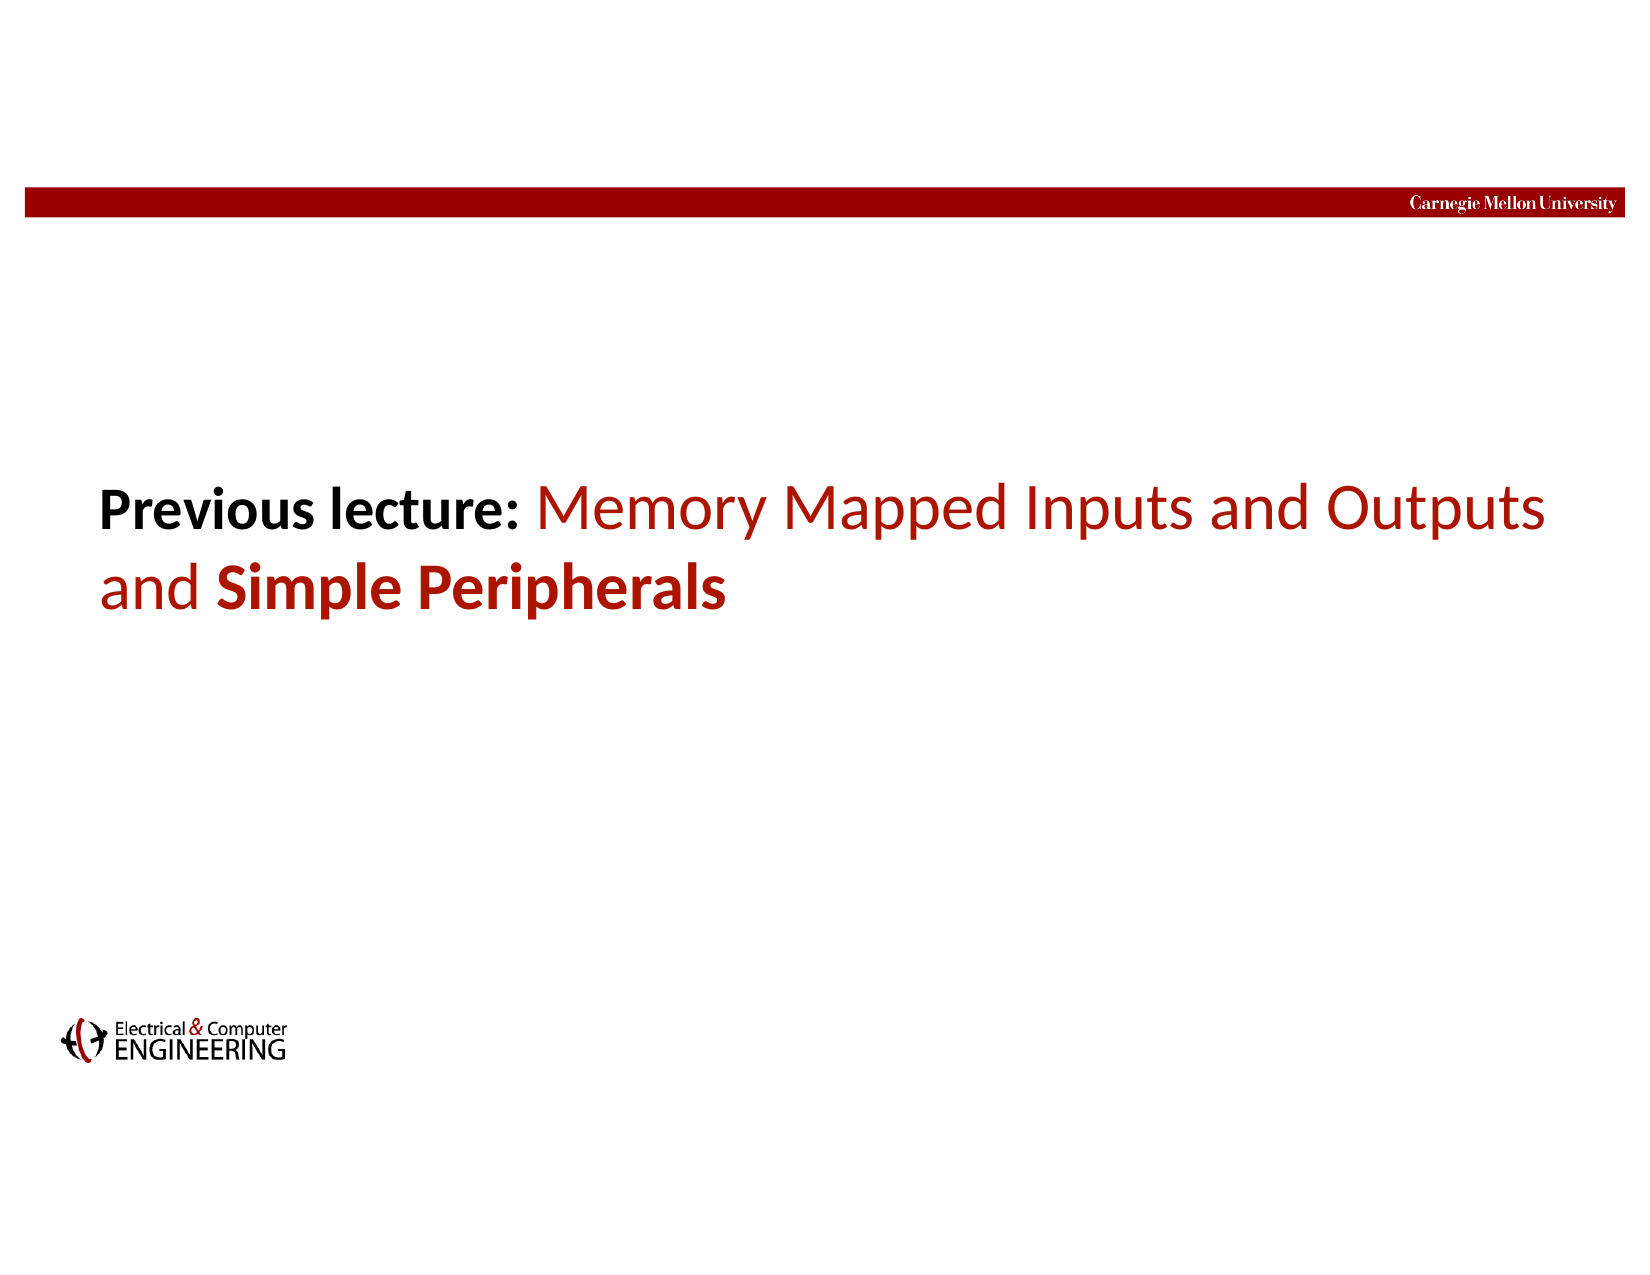

# Previous lecture: Memory Mapped Inputs and Outputs and Simple Peripherals